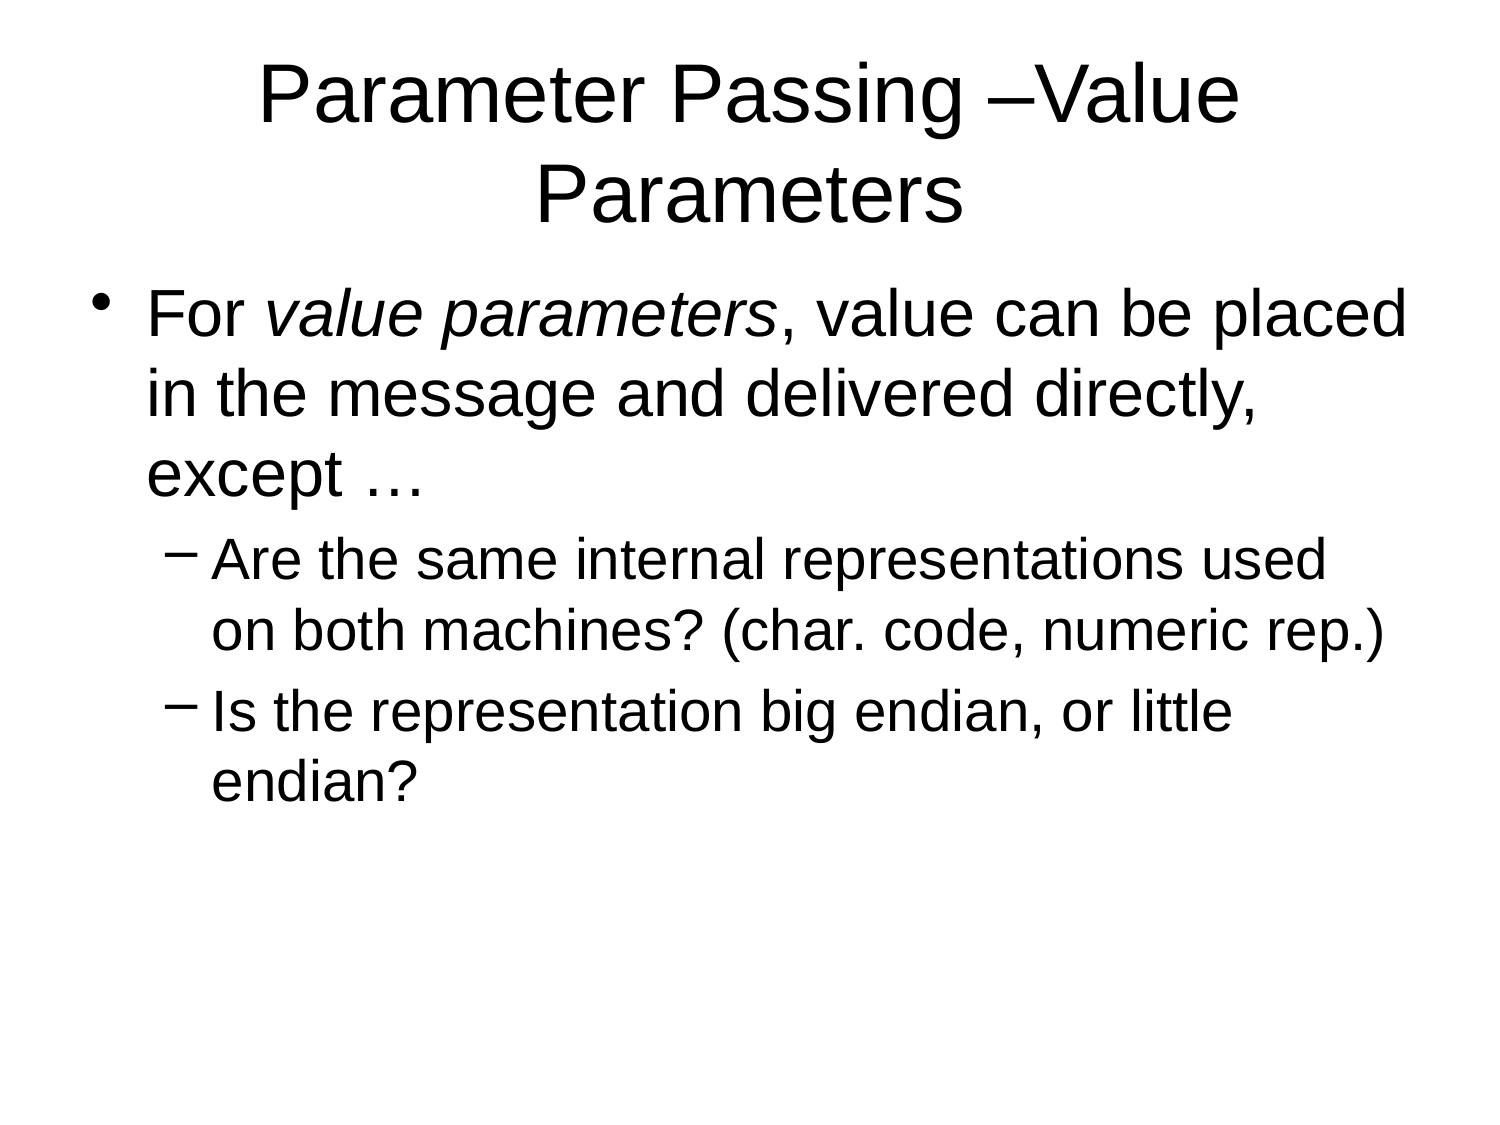

# Parameter Passing –Value Parameters
For value parameters, value can be placed in the message and delivered directly, except …
Are the same internal representations used on both machines? (char. code, numeric rep.)
Is the representation big endian, or little endian?